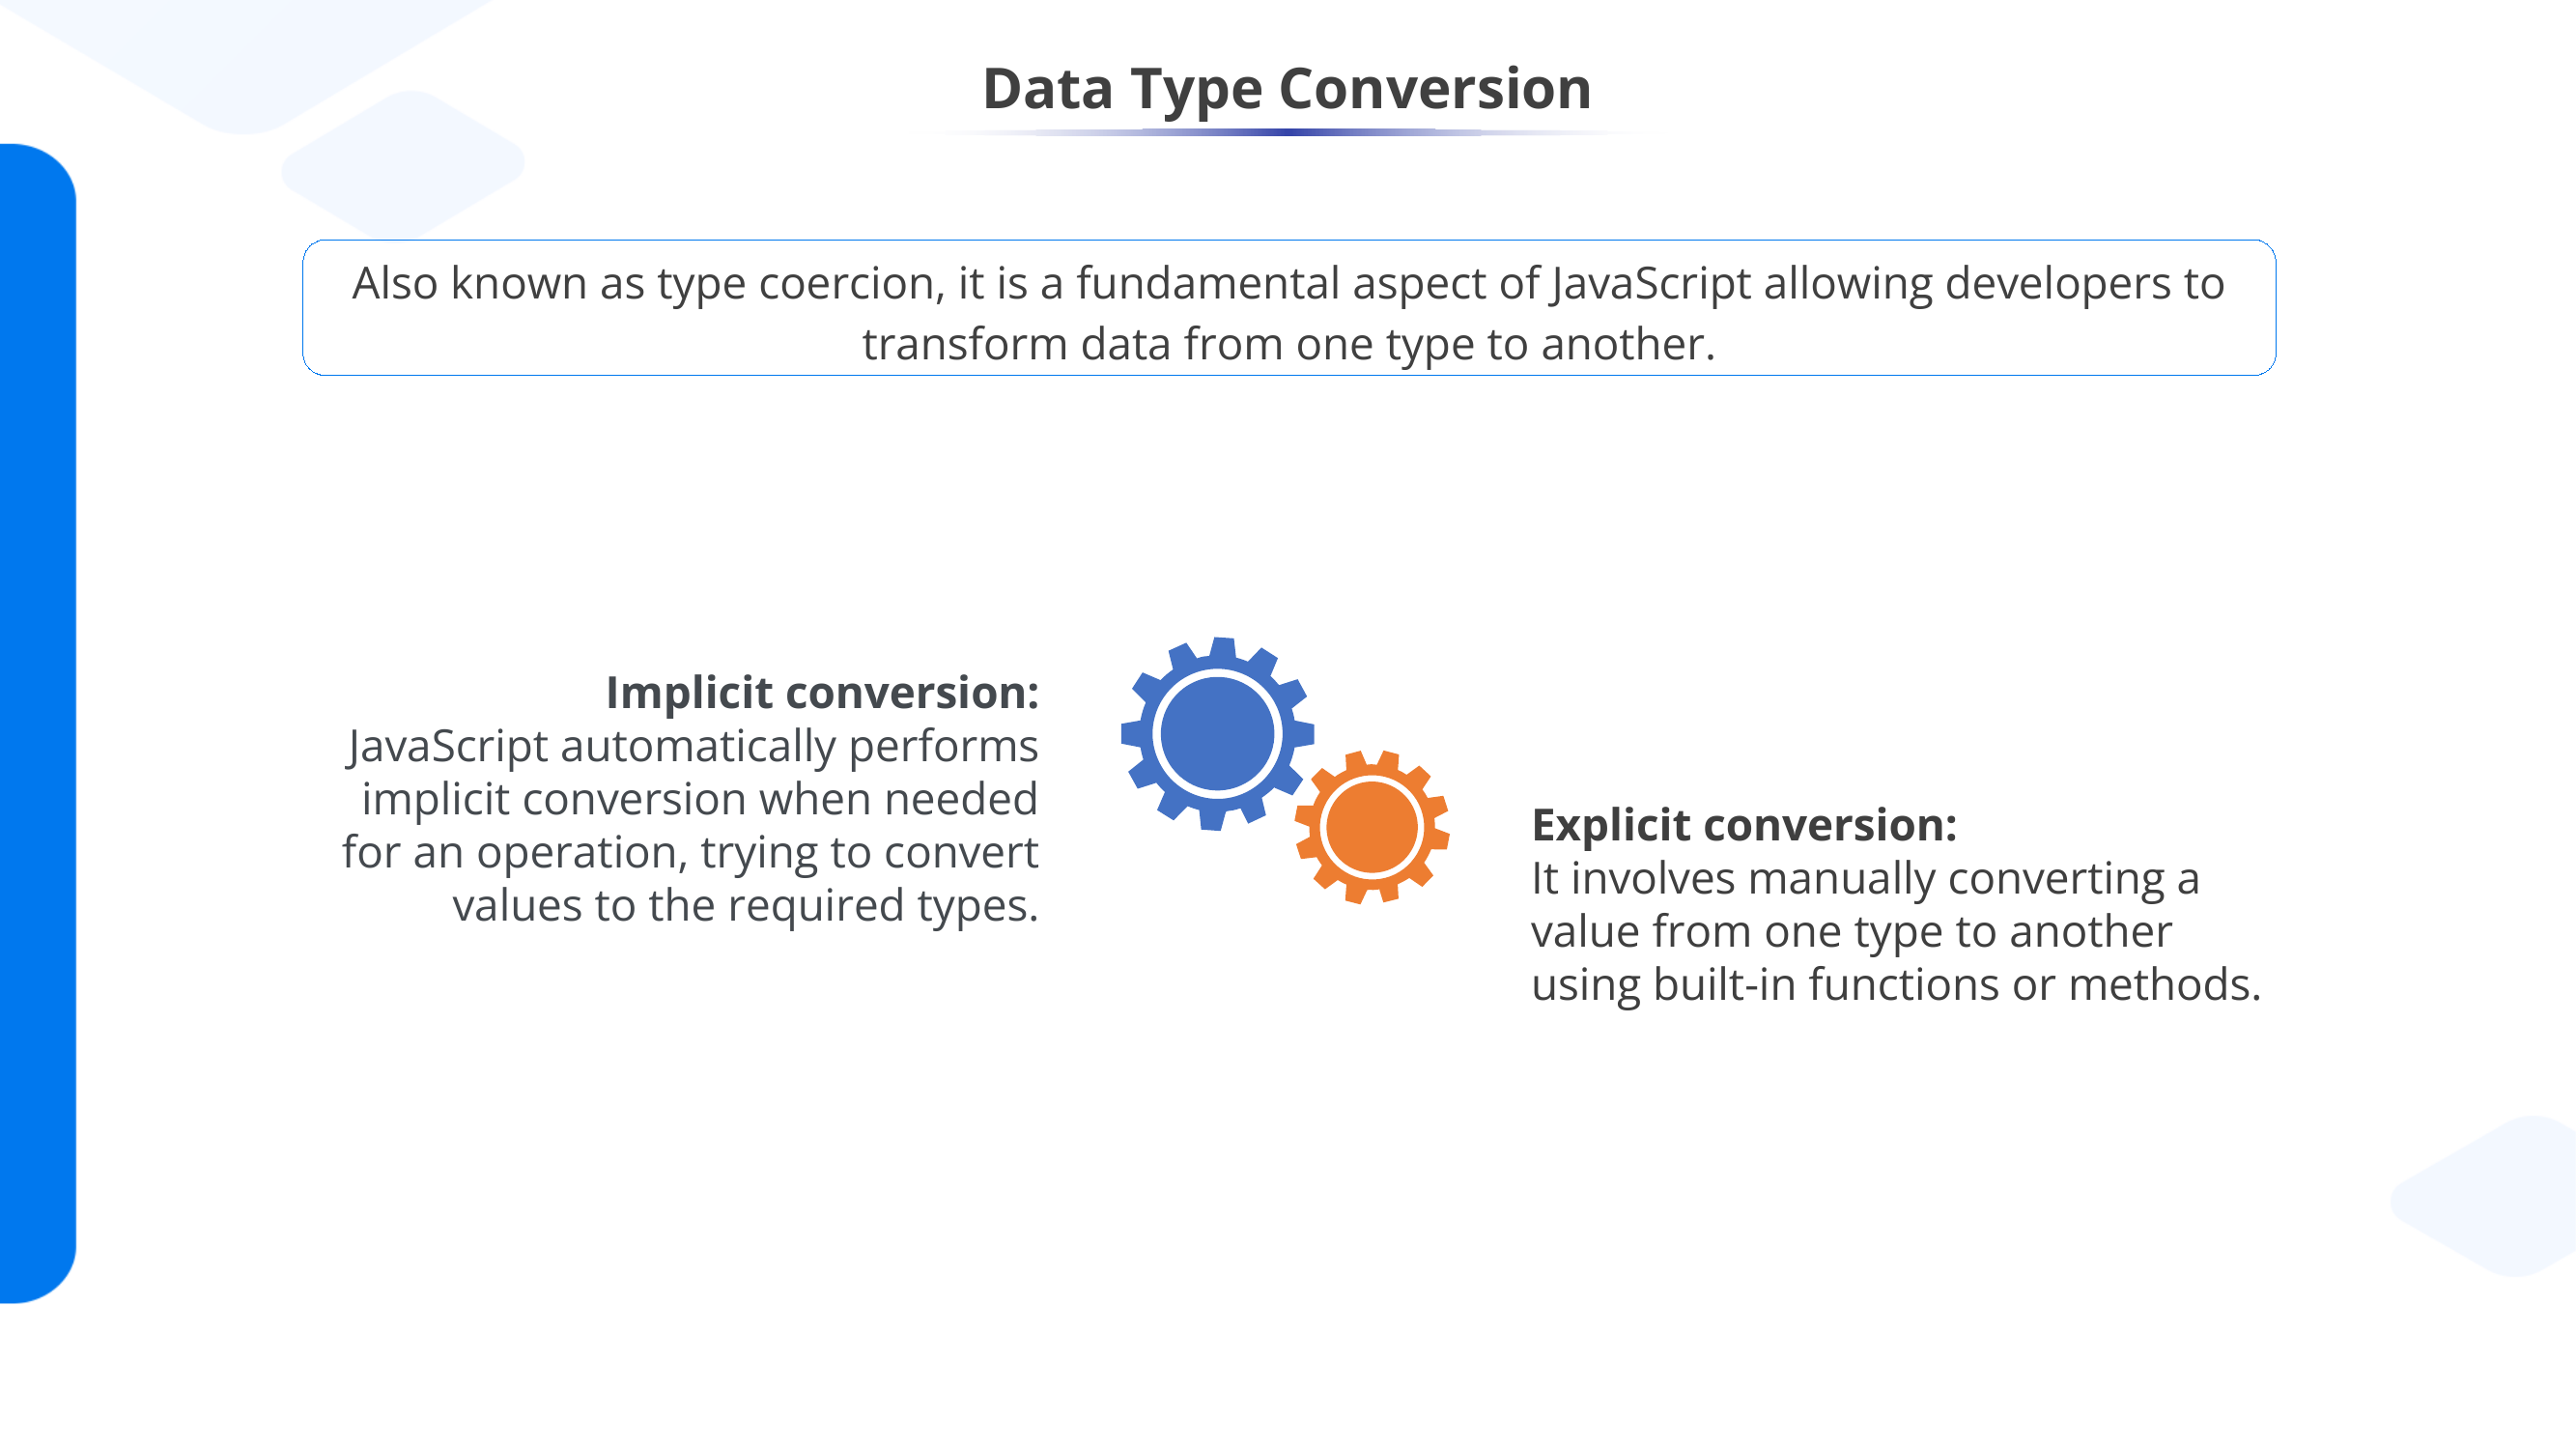

# Data Type Conversion

Also known as type coercion, it is a fundamental aspect of JavaScript allowing developers to transform data from one type to another.

Implicit conversion:
JavaScript automatically performs implicit conversion when needed for an operation, trying to convert values to the required types.
Explicit conversion:
It involves manually converting a value from one type to another using built-in functions or methods.